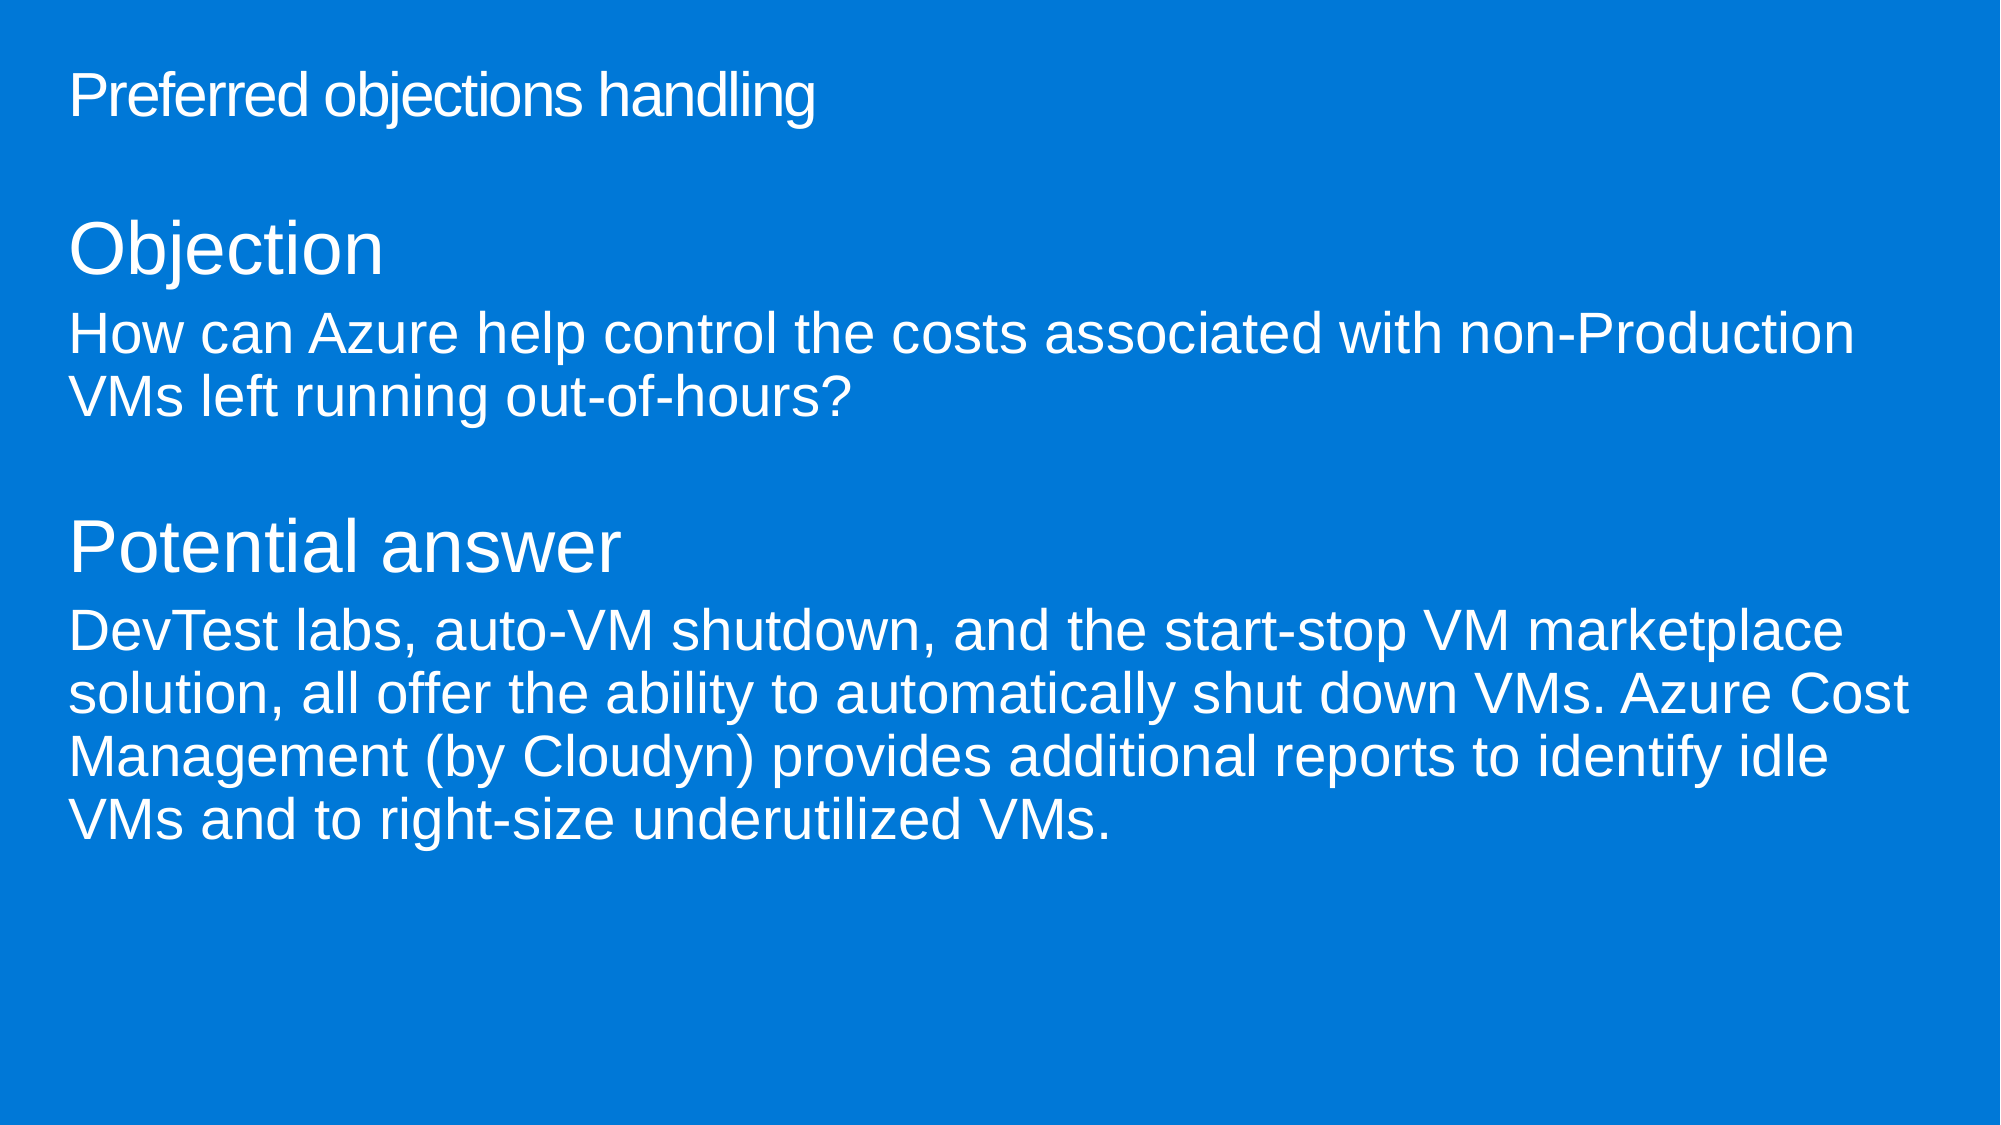

# Preferred objections handling
Objection
How can Azure help control the costs associated with non-Production VMs left running out-of-hours?

Potential answer
DevTest labs, auto-VM shutdown, and the start-stop VM marketplace solution, all offer the ability to automatically shut down VMs. Azure Cost Management (by Cloudyn) provides additional reports to identify idle VMs and to right-size underutilized VMs.